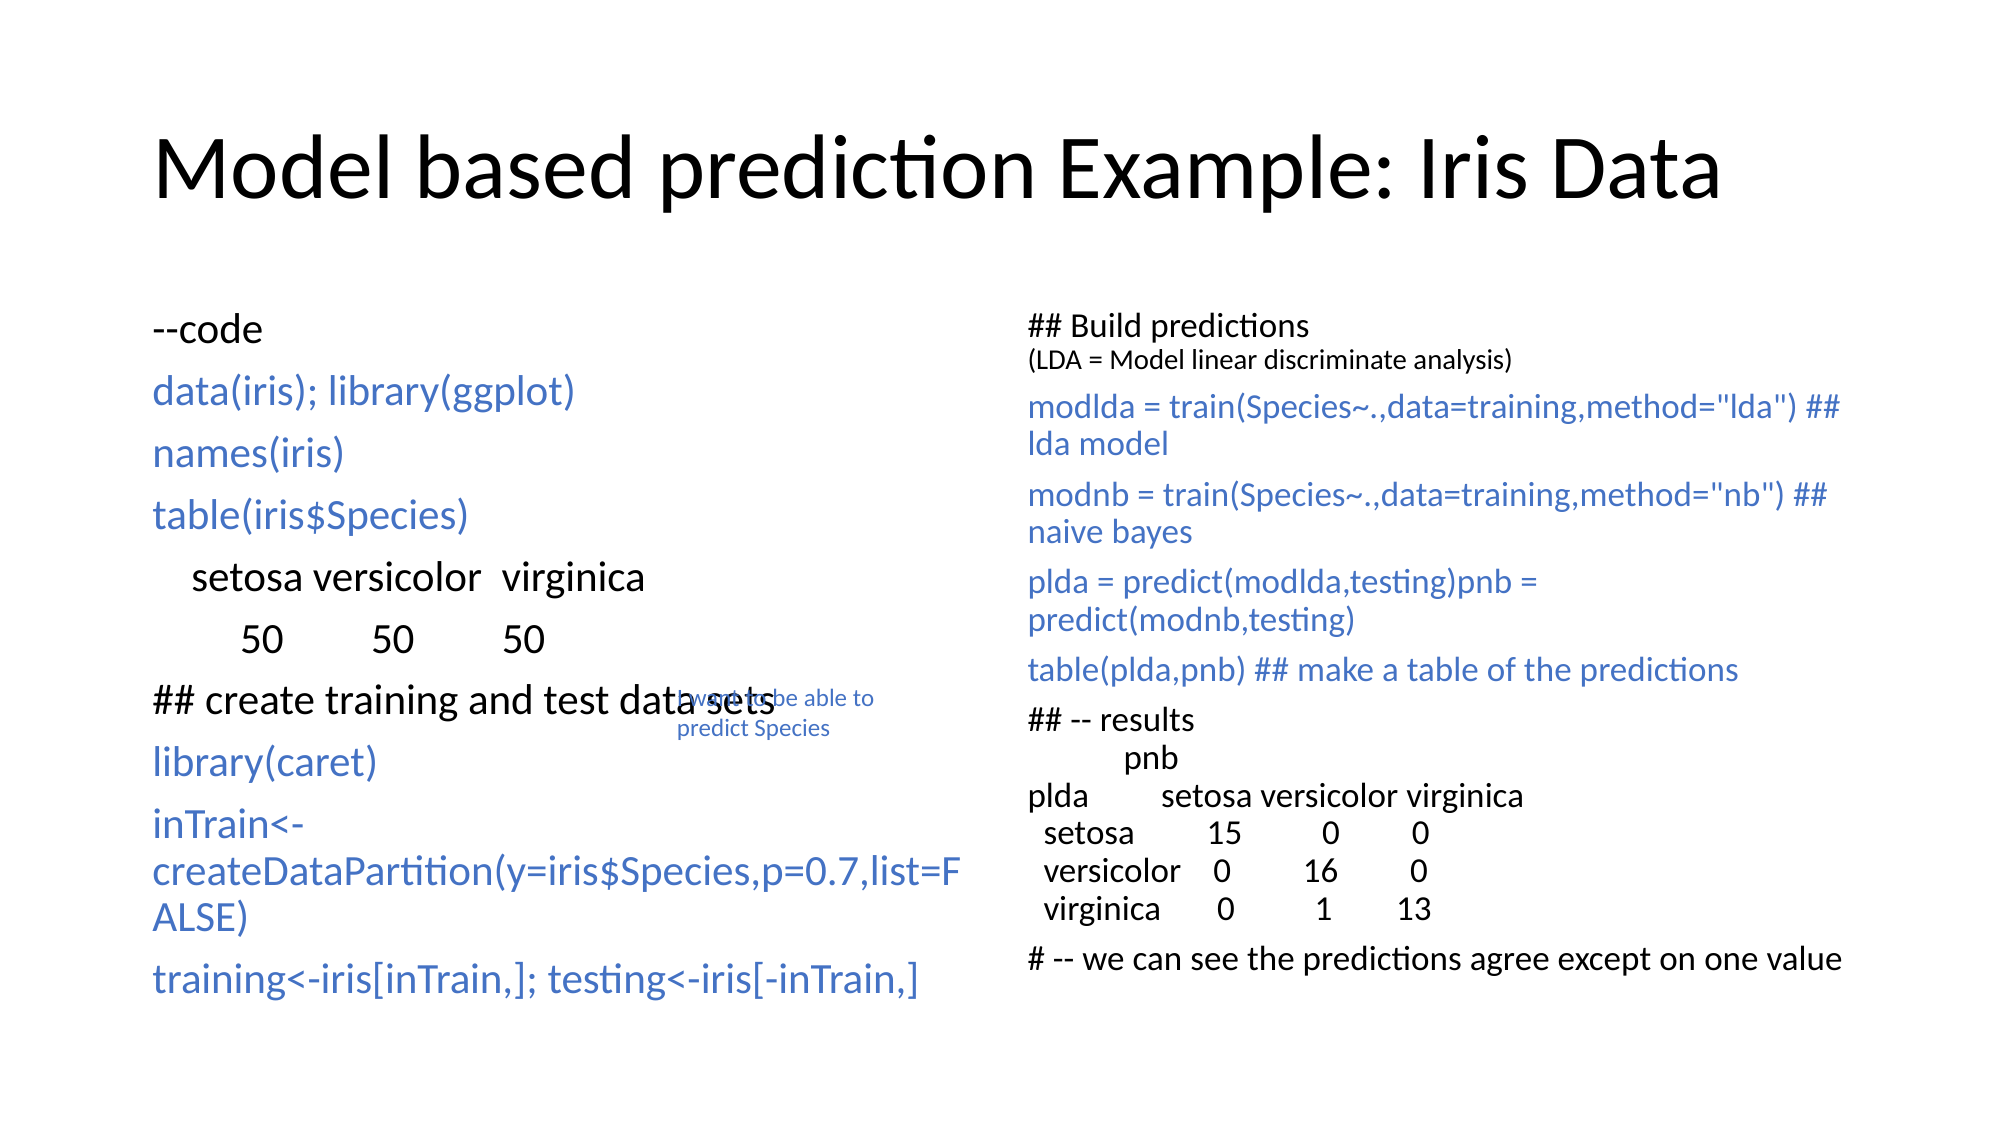

# Model based prediction Example: Iris Data
--code
data(iris); library(ggplot)
names(iris)
table(iris$Species)
    setosa versicolor  virginica
         50         50         50
## create training and test data sets
library(caret)
inTrain<-createDataPartition(y=iris$Species,p=0.7,list=FALSE)
training<-iris[inTrain,]; testing<-iris[-inTrain,]
## Build predictions
(LDA = Model linear discriminate analysis)
modlda = train(Species~.,data=training,method="lda") ## lda model
modnb = train(Species~.,data=training,method="nb") ## naive bayes
plda = predict(modlda,testing)pnb = predict(modnb,testing)
table(plda,pnb) ## make a table of the predictions
## -- results
            pnb
plda         setosa versicolor virginica
  setosa         15          0         0
  versicolor    0         16         0
  virginica       0          1        13
# -- we can see the predictions agree except on one value
I want to be able to predict Species